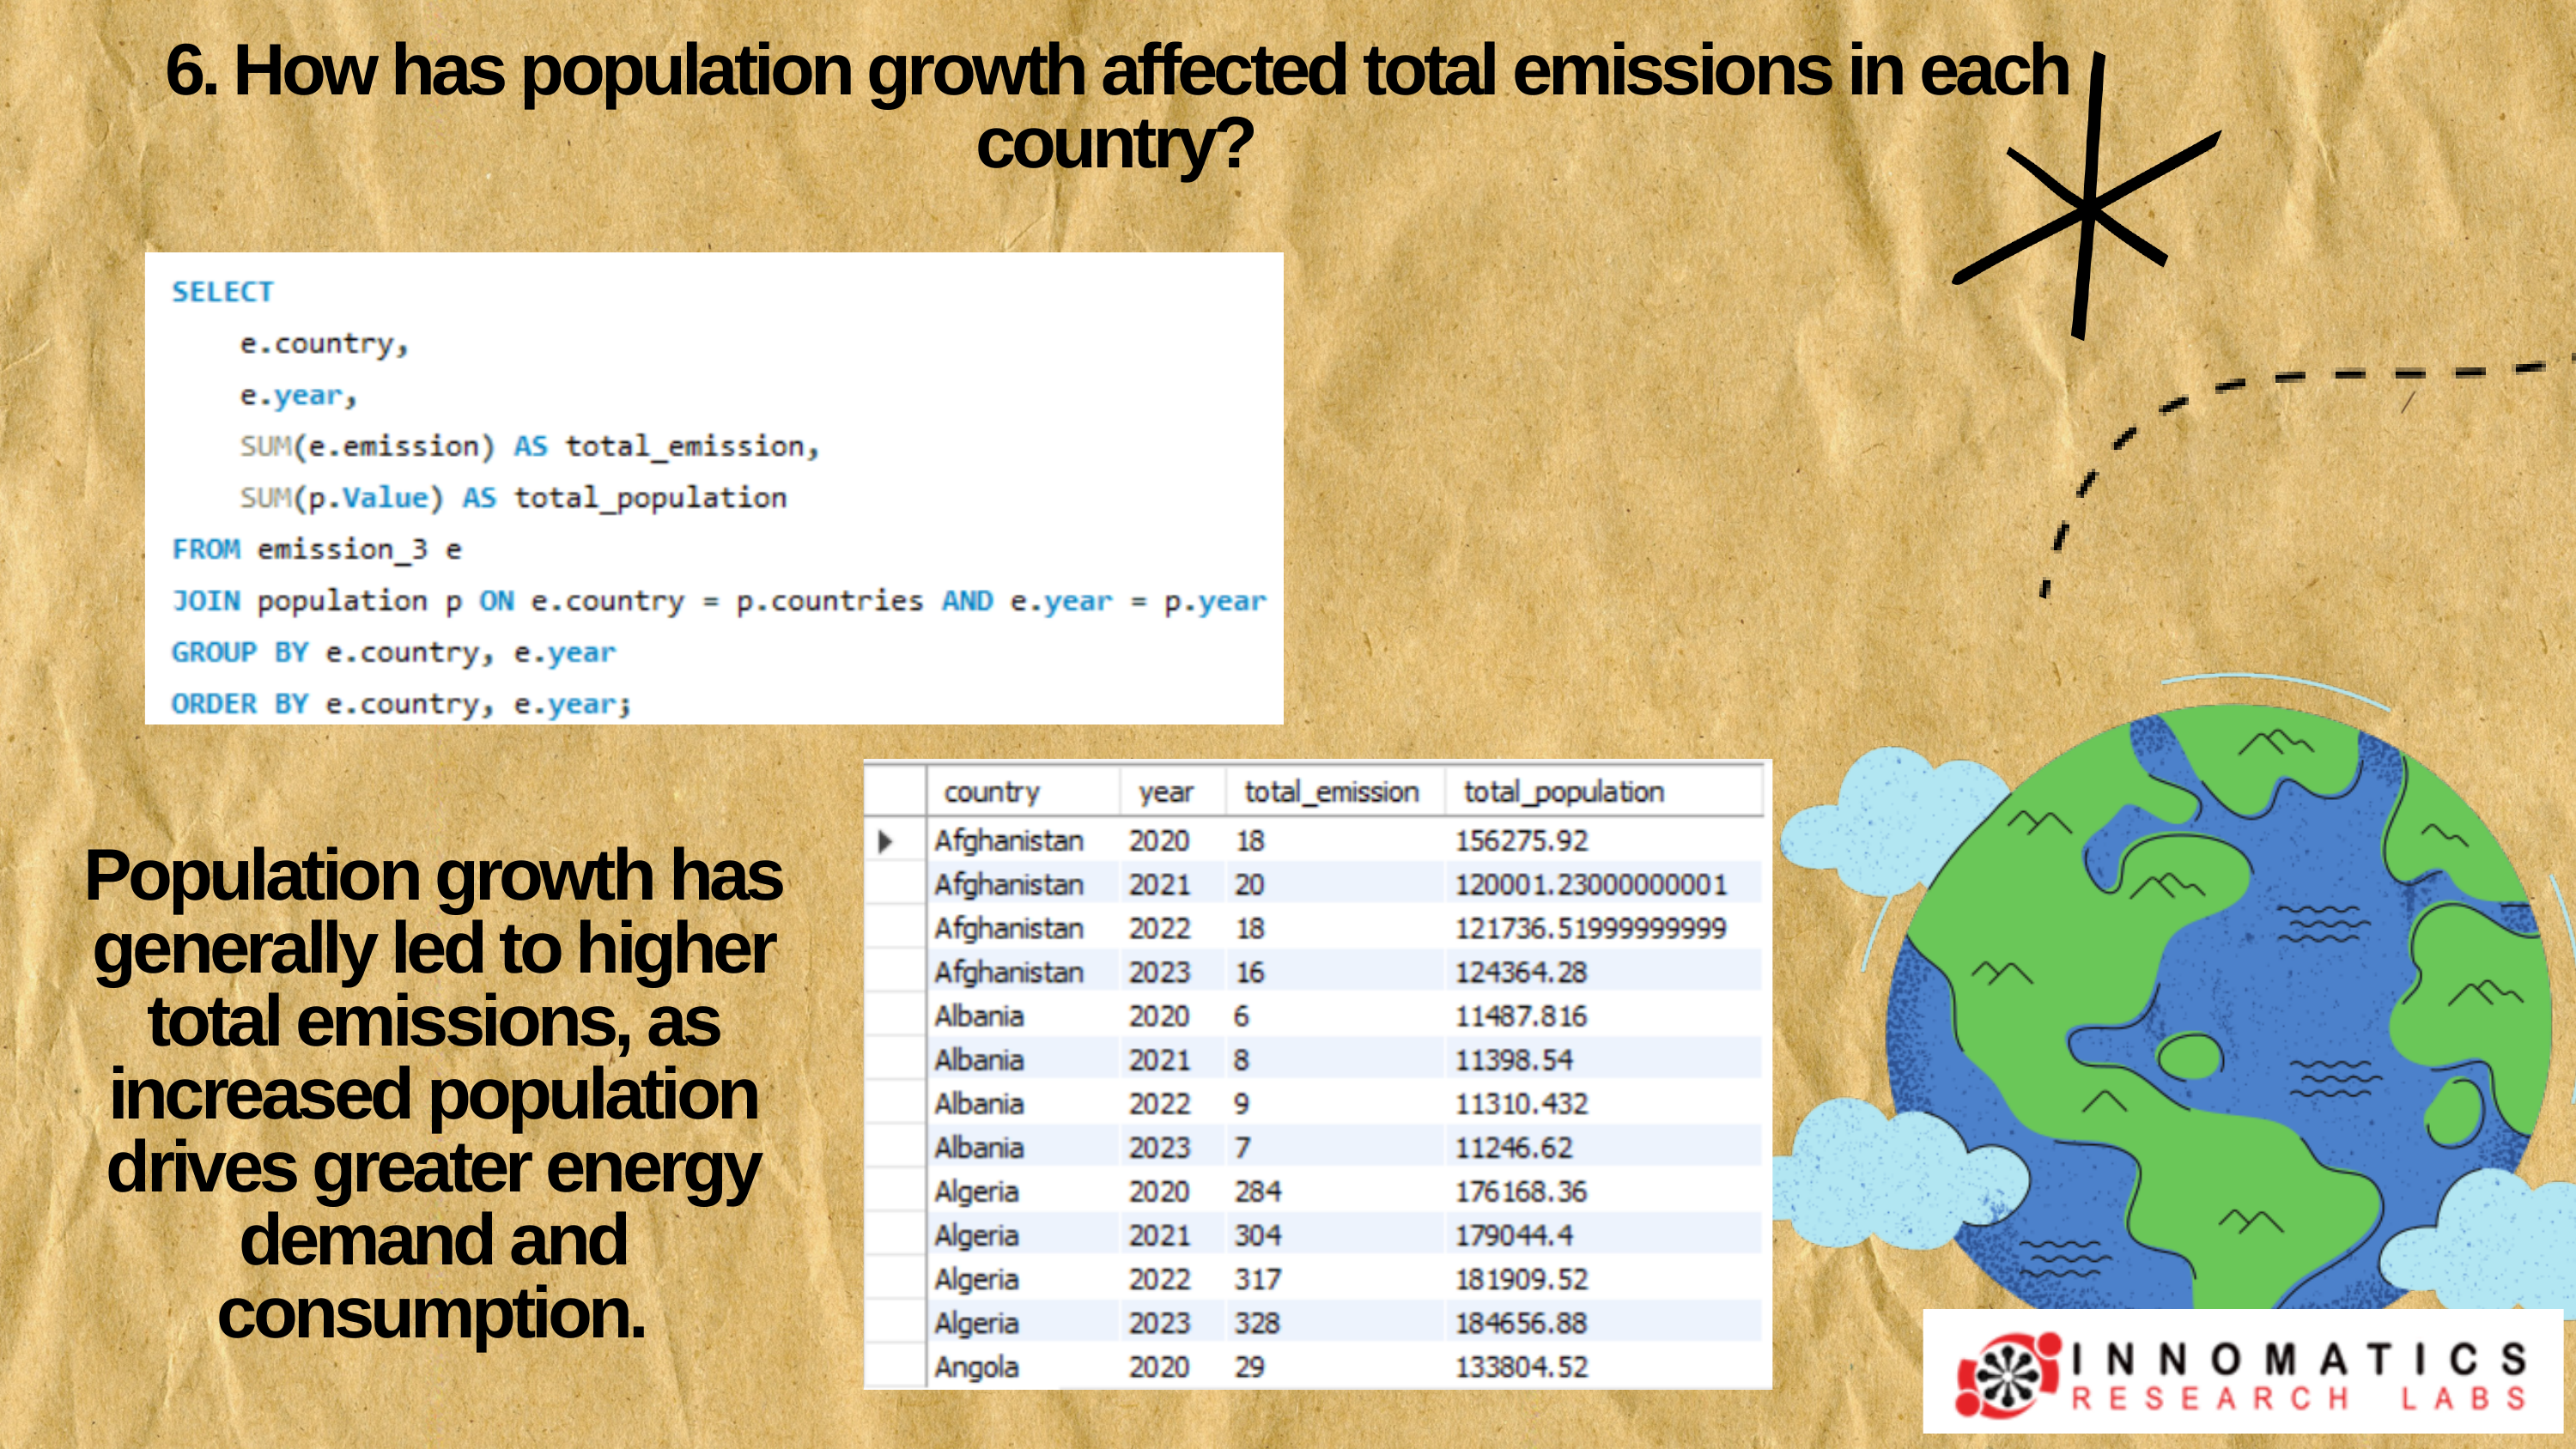

6. How has population growth affected total emissions in each country?

Population growth has generally led to higher total emissions, as increased population drives greater energy demand and consumption.